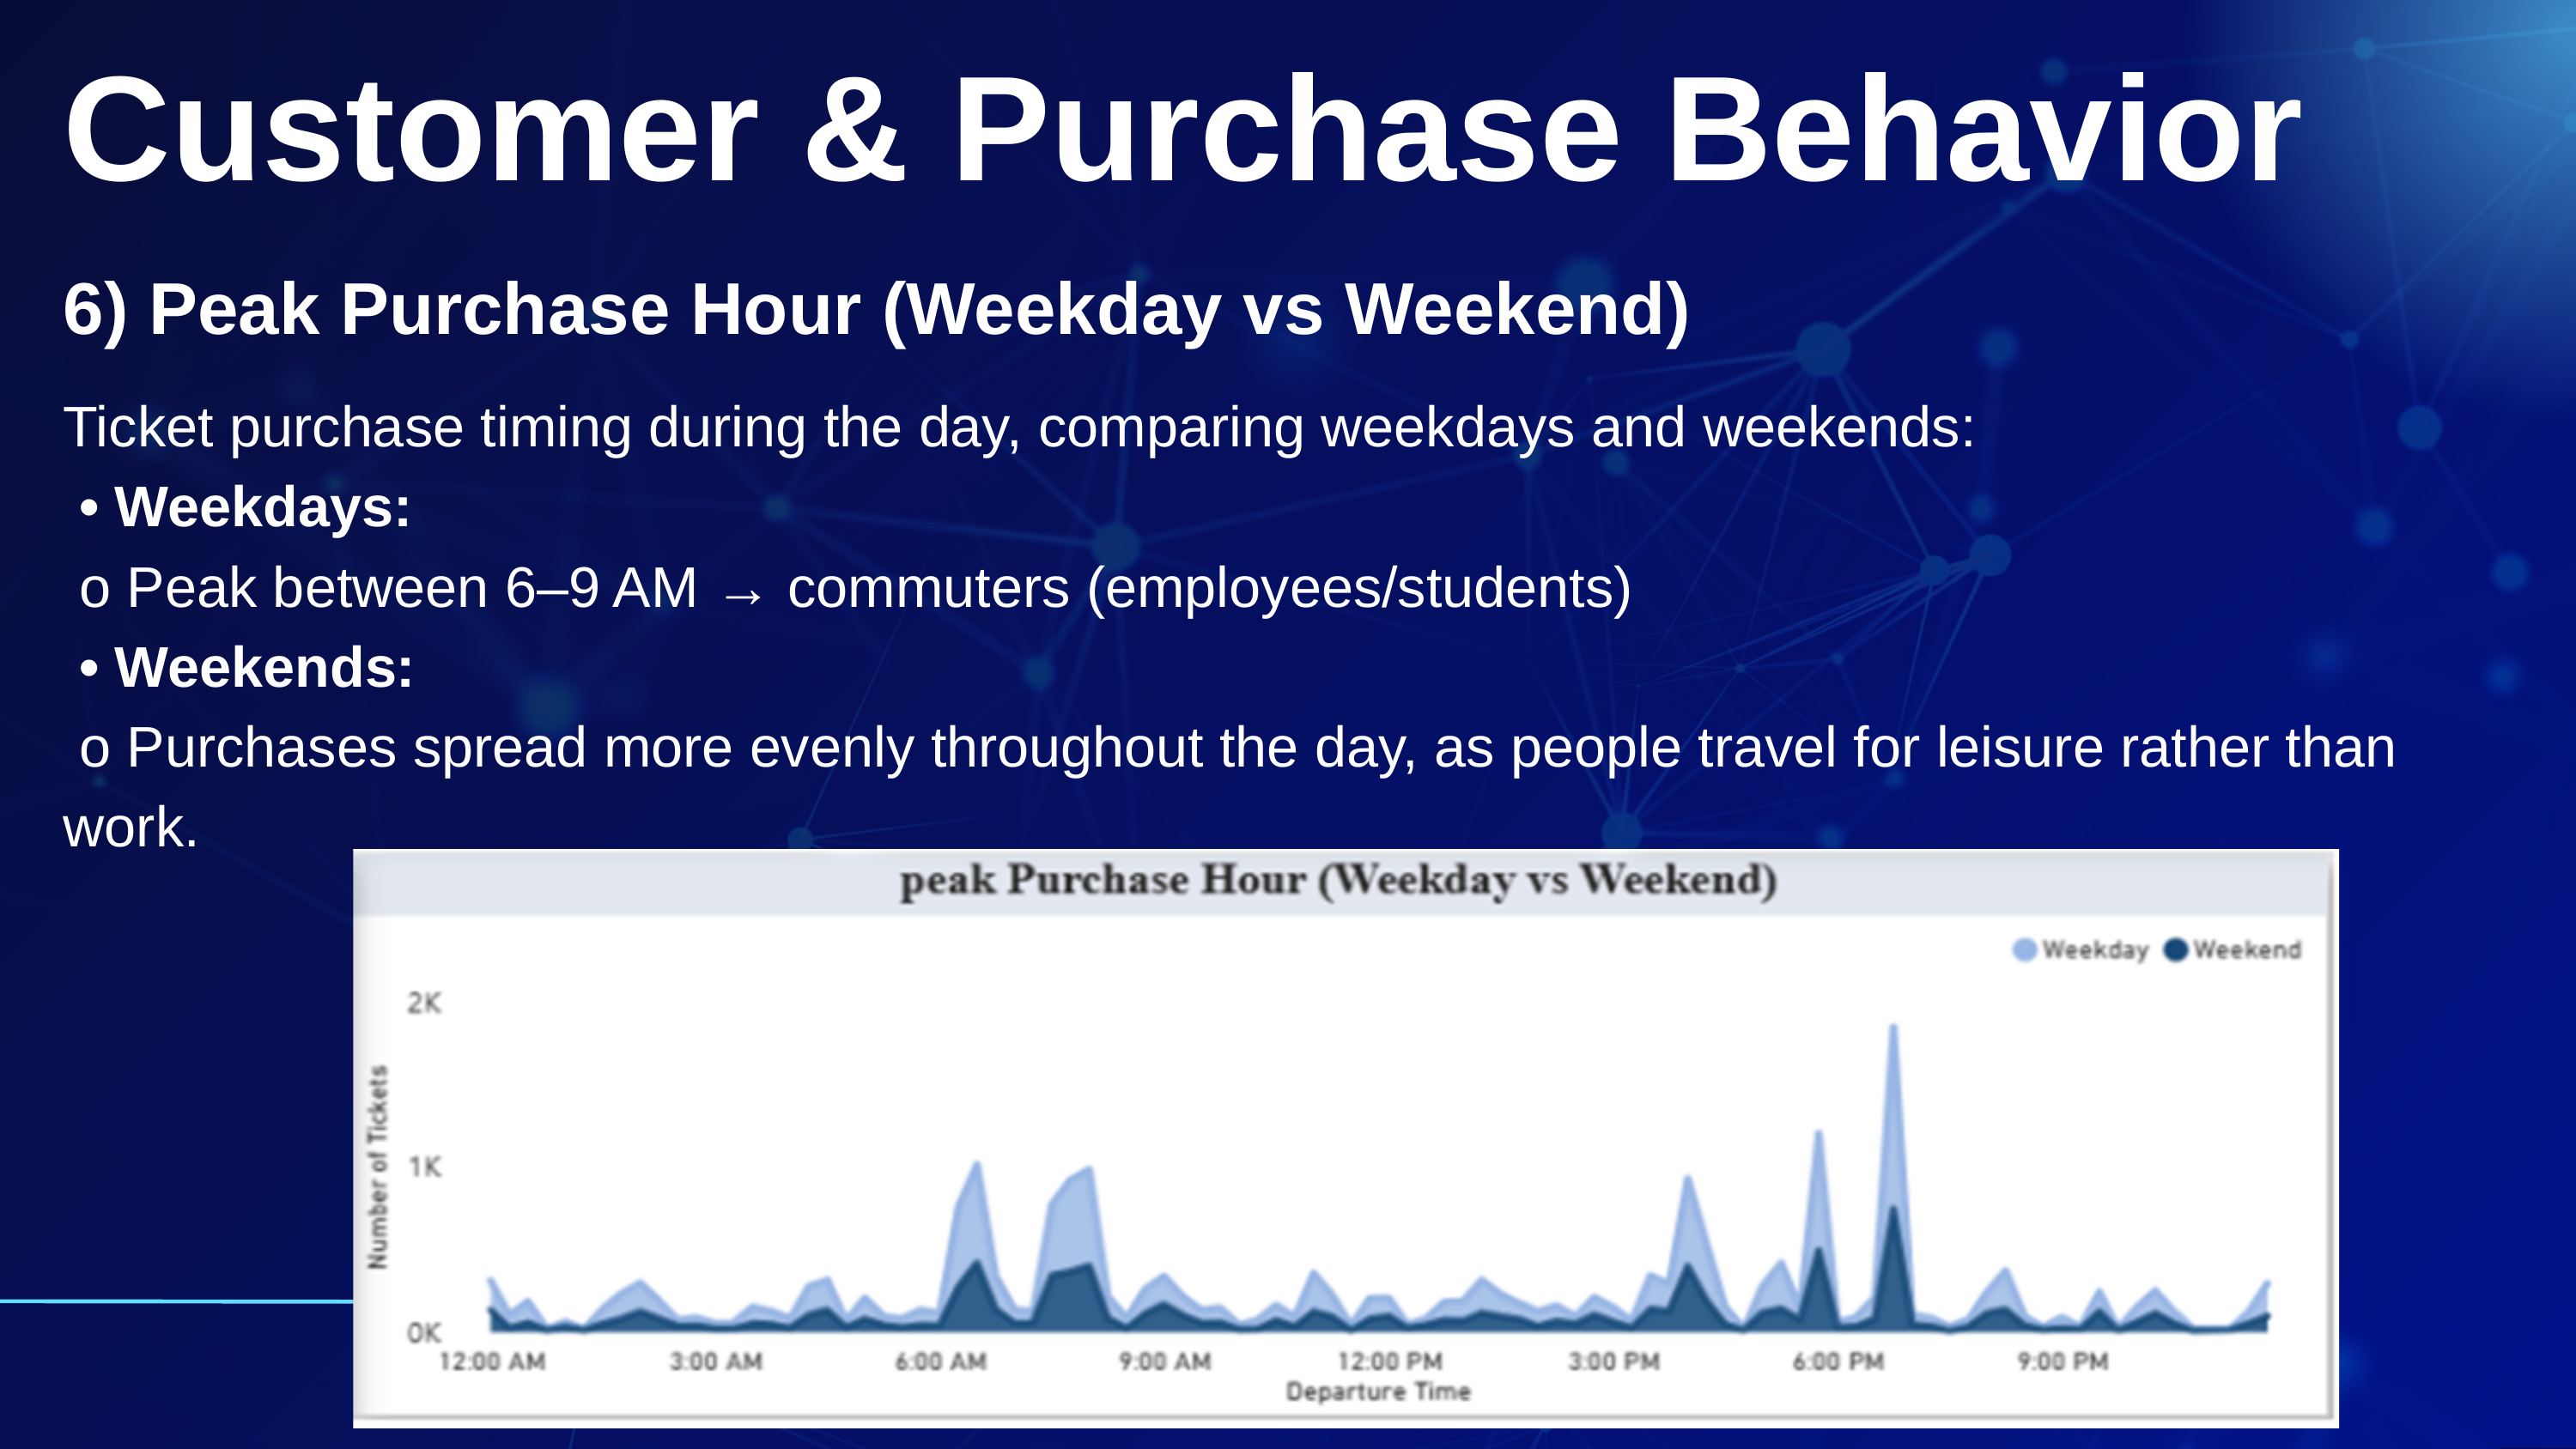

Customer & Purchase Behavior
6) Peak Purchase Hour (Weekday vs Weekend)
Ticket purchase timing during the day, comparing weekdays and weekends:
 • Weekdays:
 o Peak between 6–9 AM → commuters (employees/students)
 • Weekends:
 o Purchases spread more evenly throughout the day, as people travel for leisure rather than work.